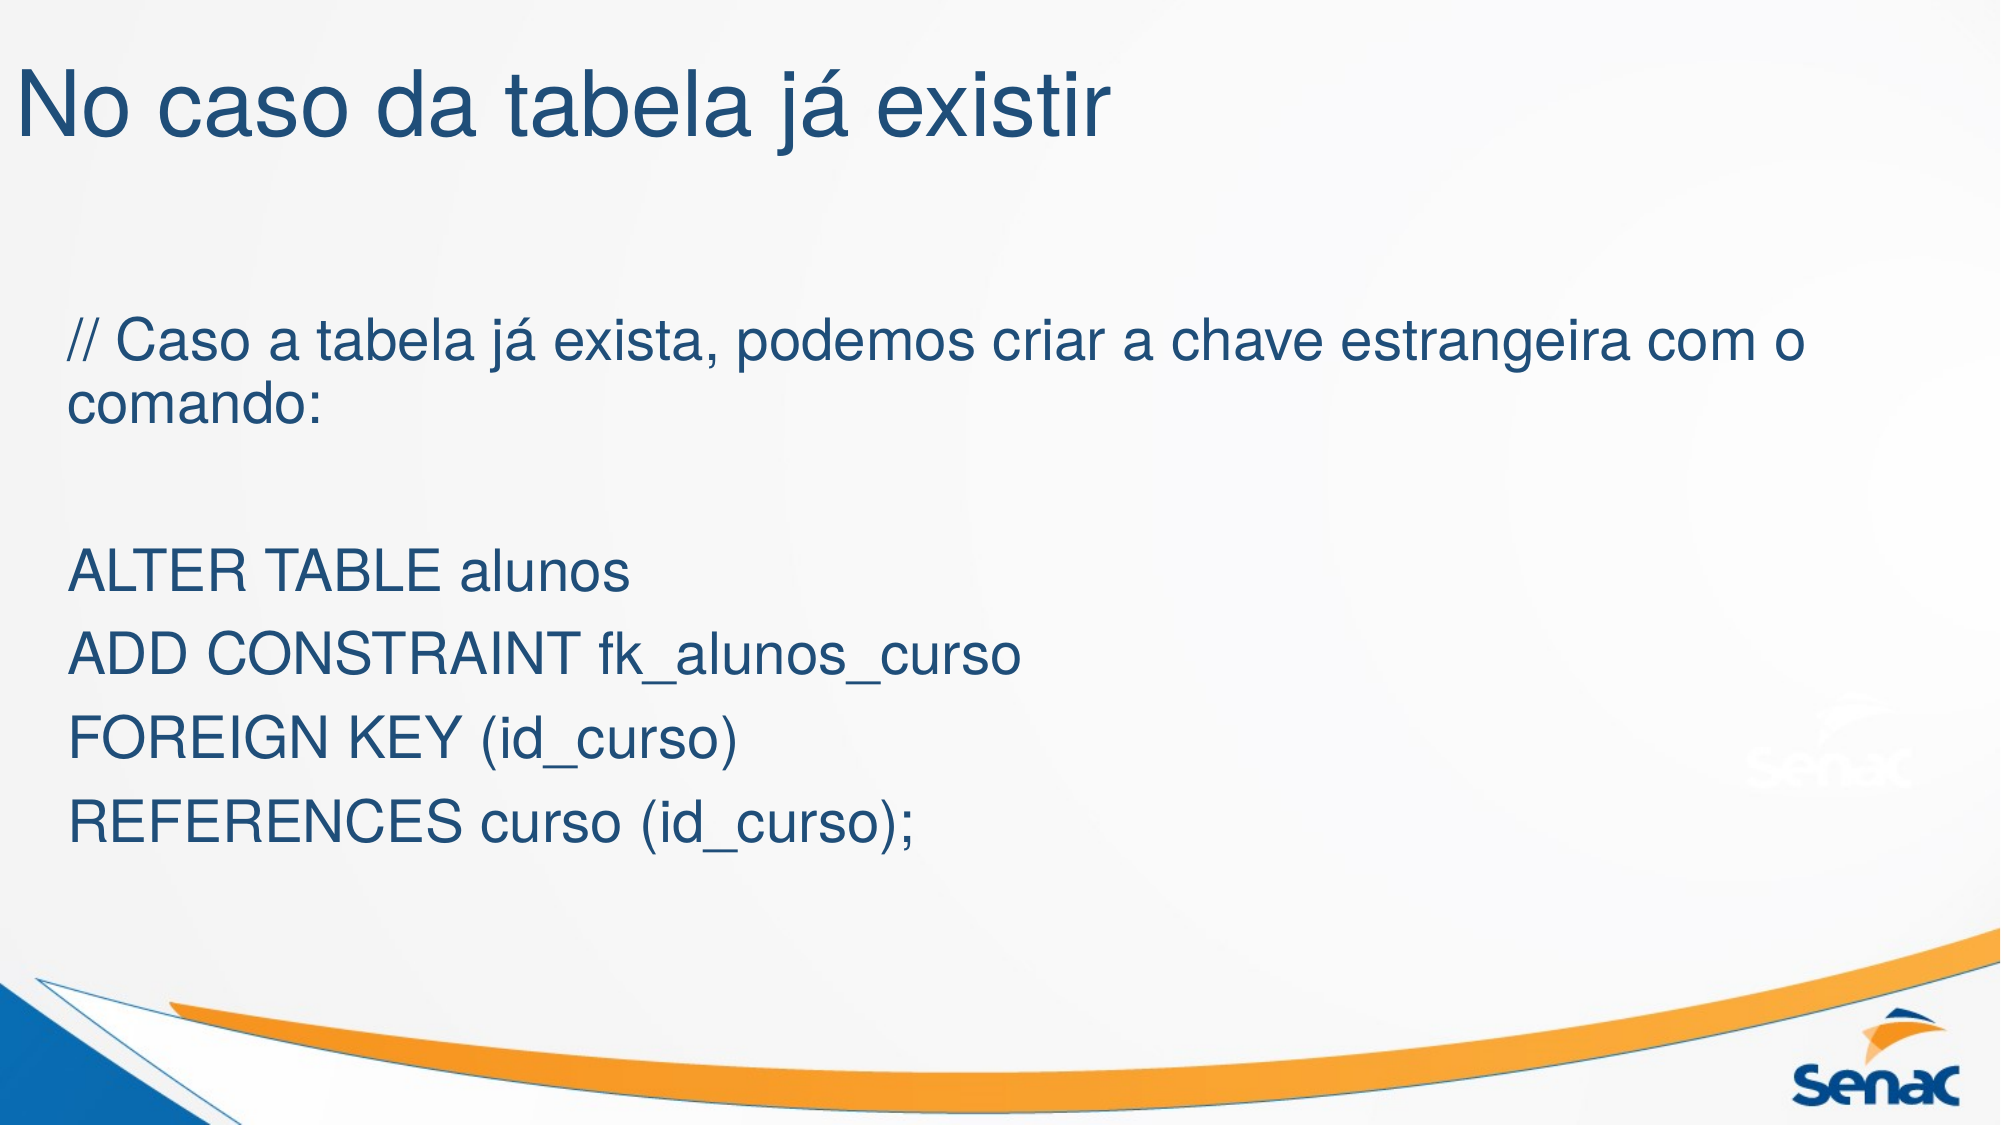

# No caso da tabela já existir

// Caso a tabela já exista, podemos criar a chave estrangeira com o comando:

ALTER TABLE alunos
ADD CONSTRAINT fk_alunos_curso
FOREIGN KEY (id_curso)
REFERENCES curso (id_curso);